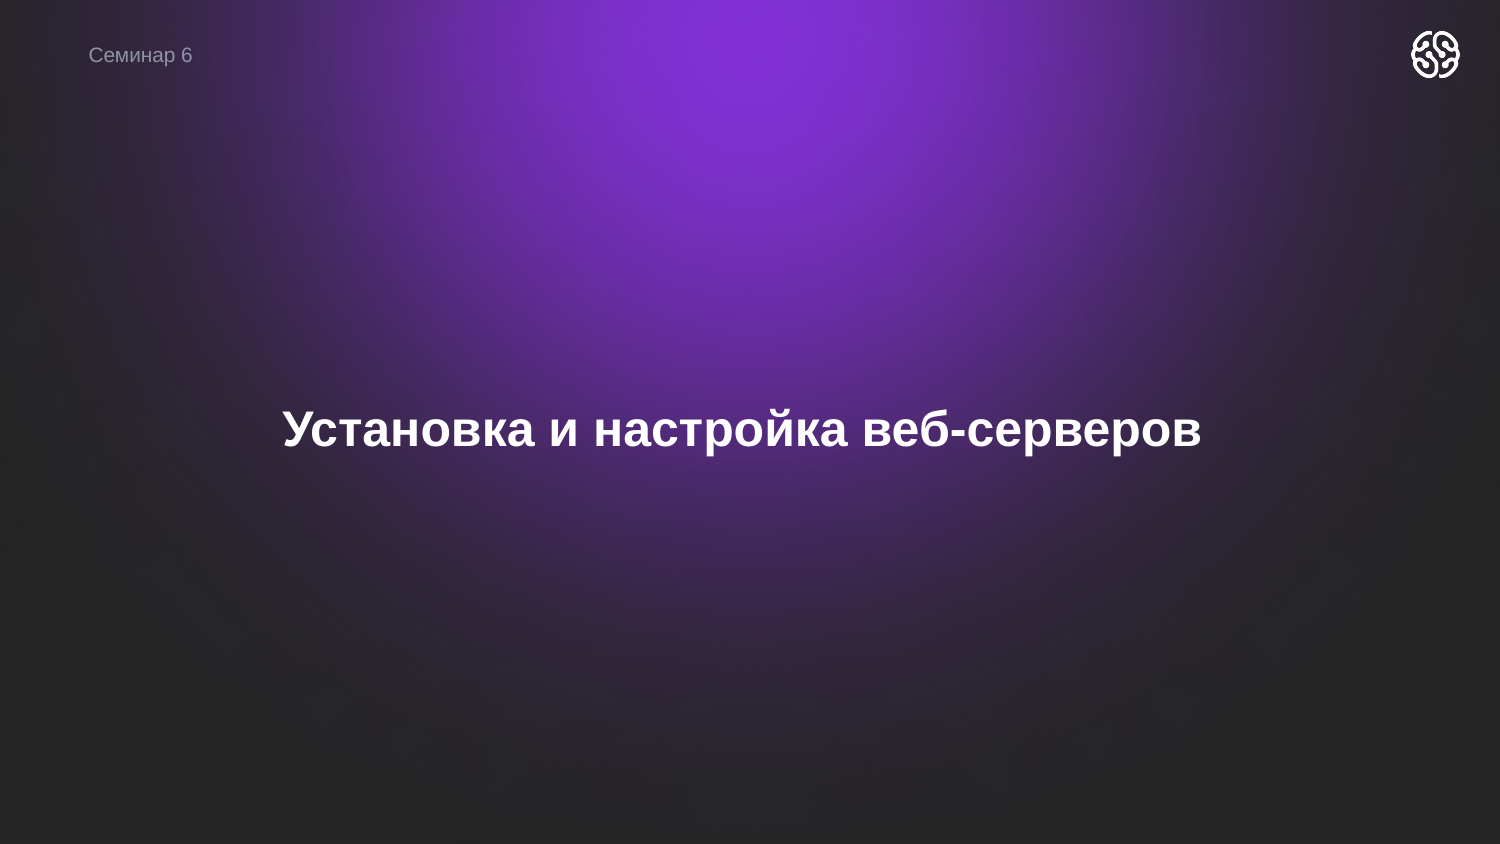

Семинар 6
# Установка и настройка веб-серверов